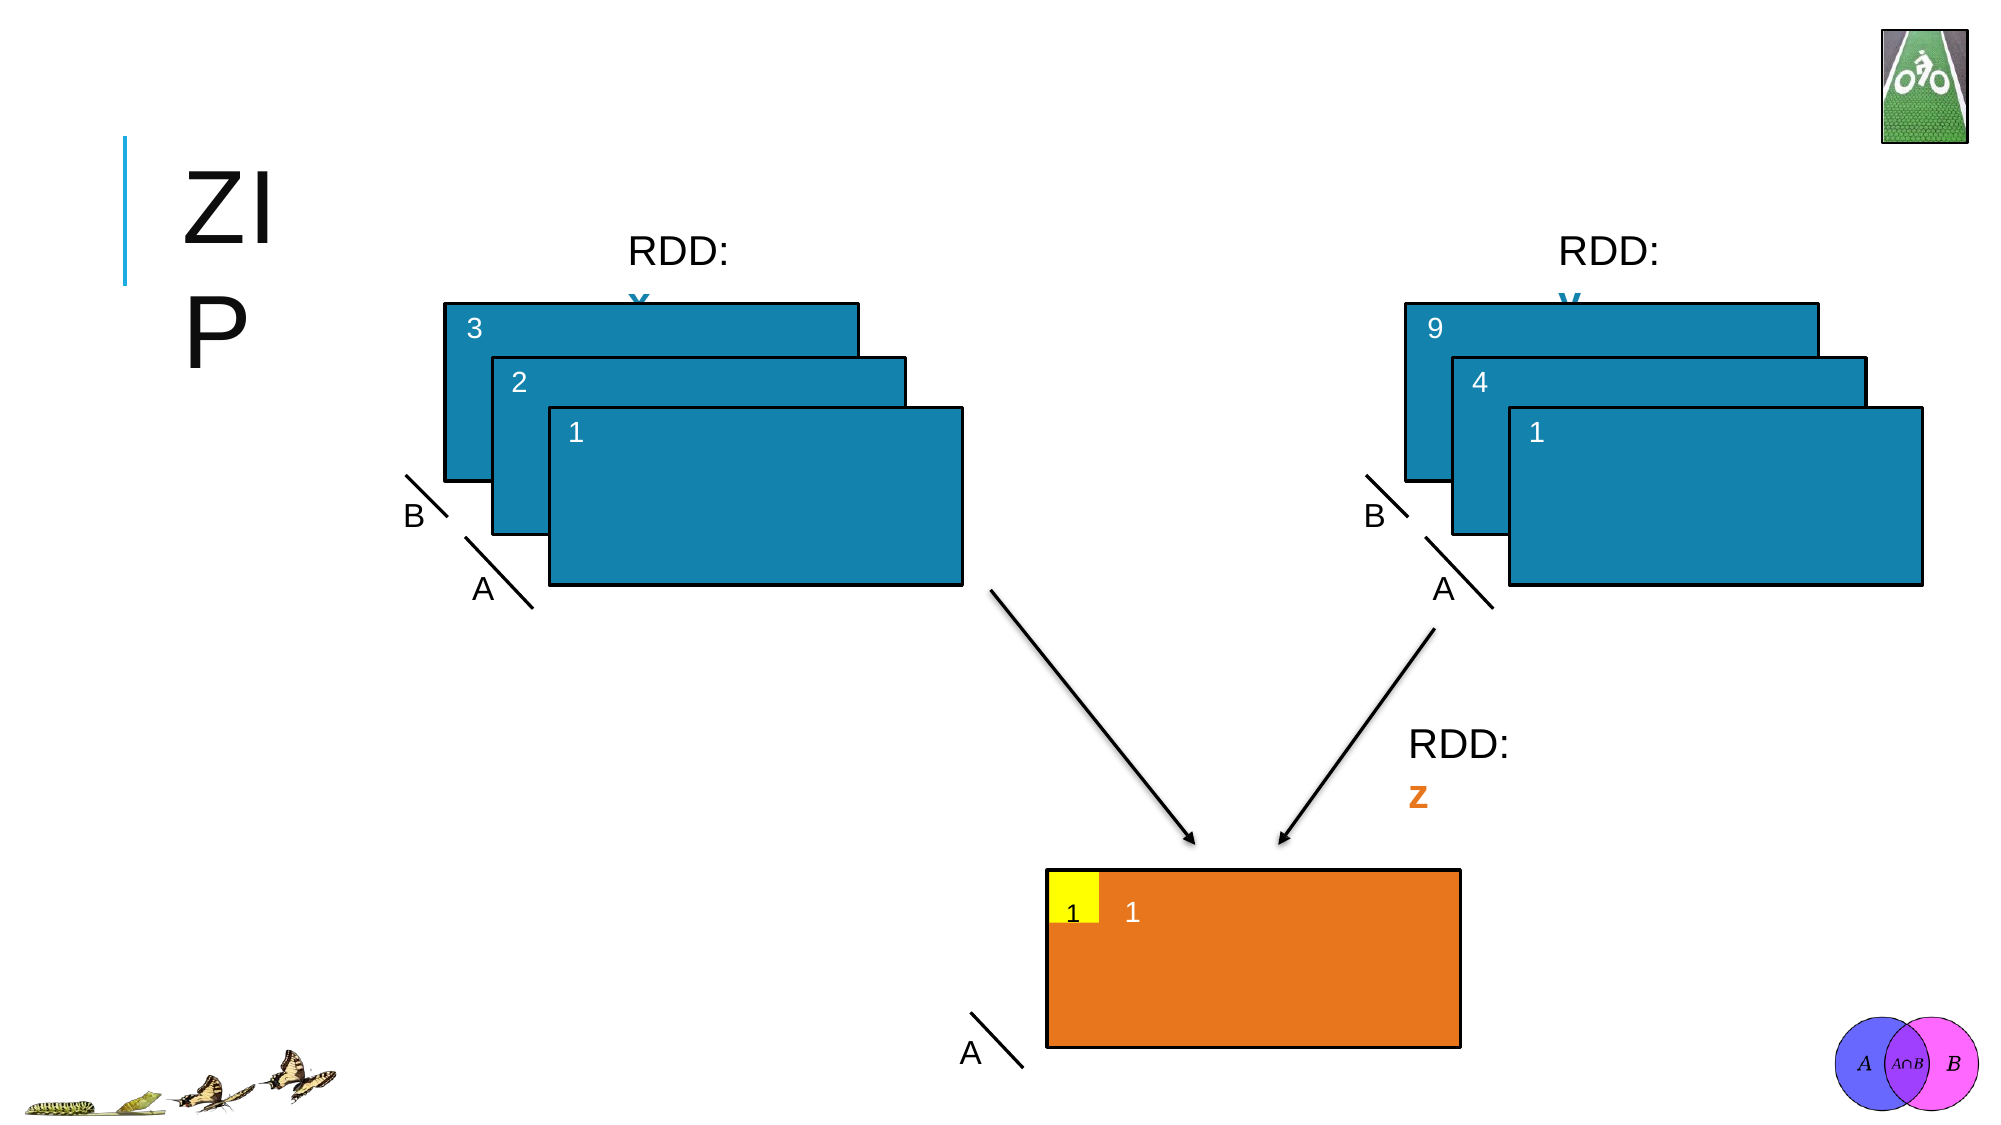

ZIP
# RDD: x
RDD: y

3
2
1

B

A
9
4
1

B

A

RDD: z

1	1

A